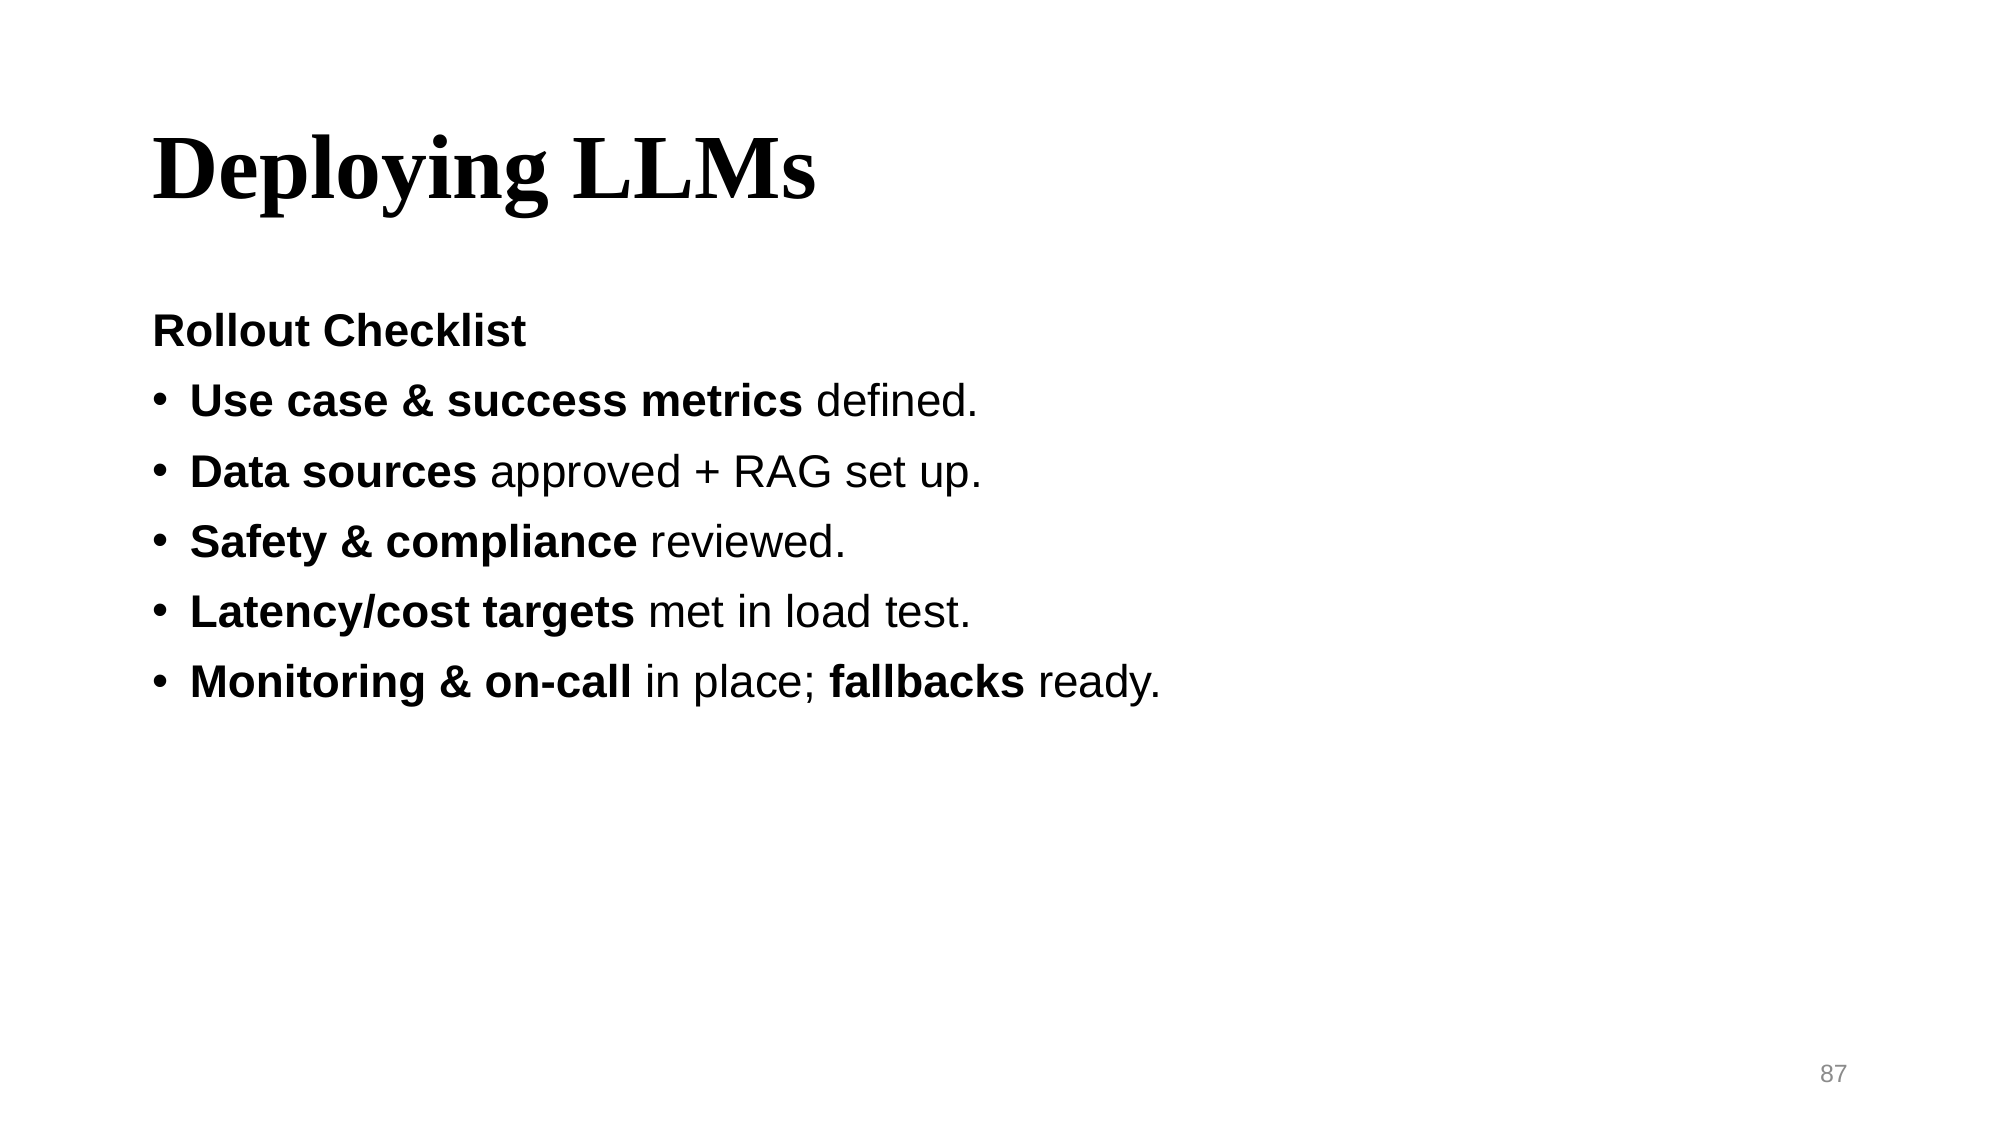

# Deploying LLMs
Rollout Checklist
Use case & success metrics defined.
Data sources approved + RAG set up.
Safety & compliance reviewed.
Latency/cost targets met in load test.
Monitoring & on-call in place; fallbacks ready.
87